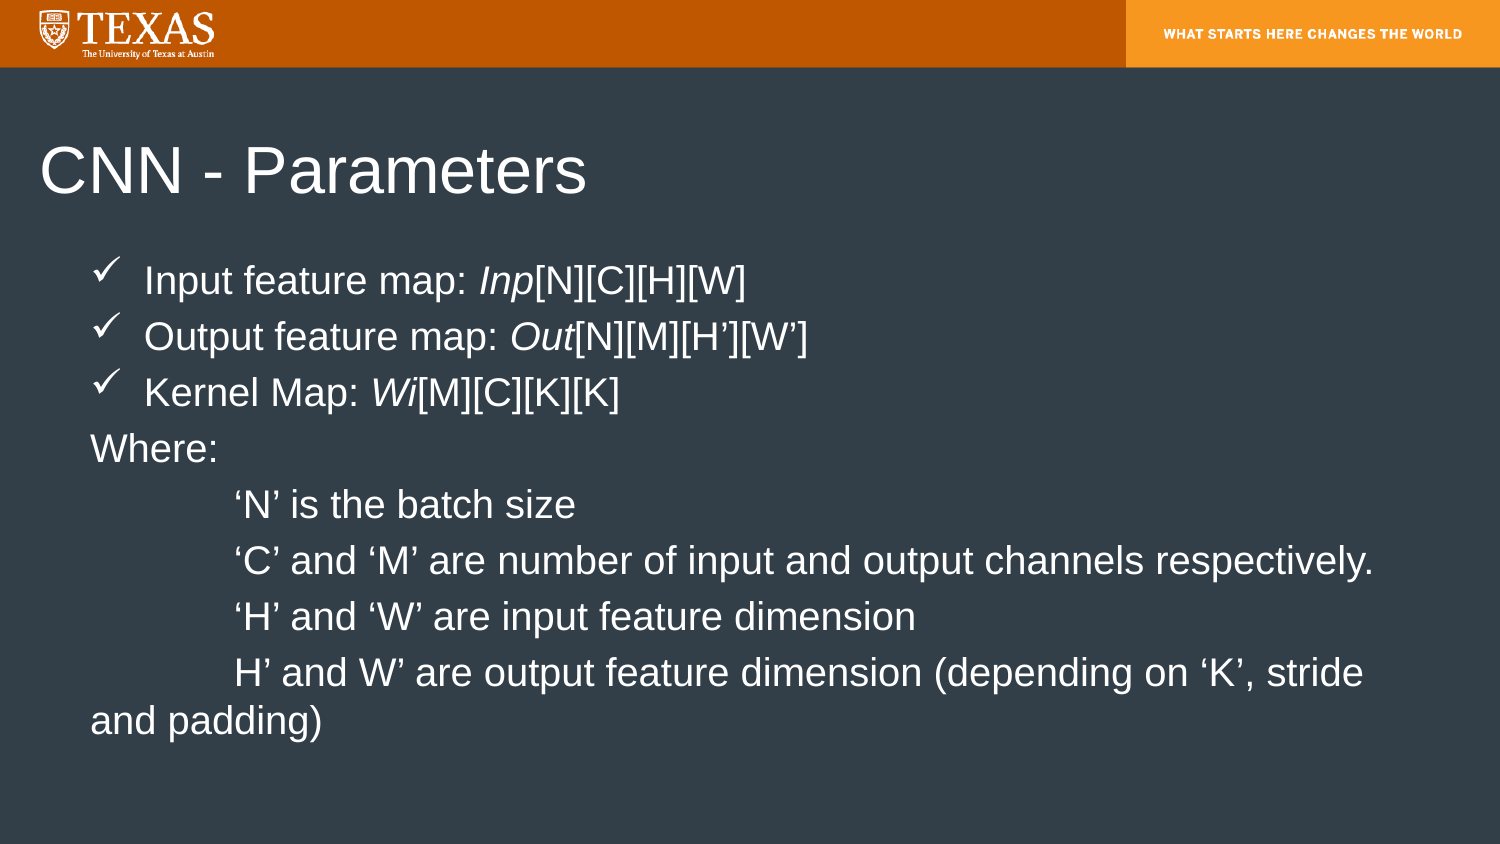

# CNN - Parameters
Input feature map: Inp[N][C][H][W]
Output feature map: Out[N][M][H’][W’]
Kernel Map: Wi[M][C][K][K]
Where:
	‘N’ is the batch size
	‘C’ and ‘M’ are number of input and output channels respectively.
	‘H’ and ‘W’ are input feature dimension
	H’ and W’ are output feature dimension (depending on ‘K’, stride and padding)